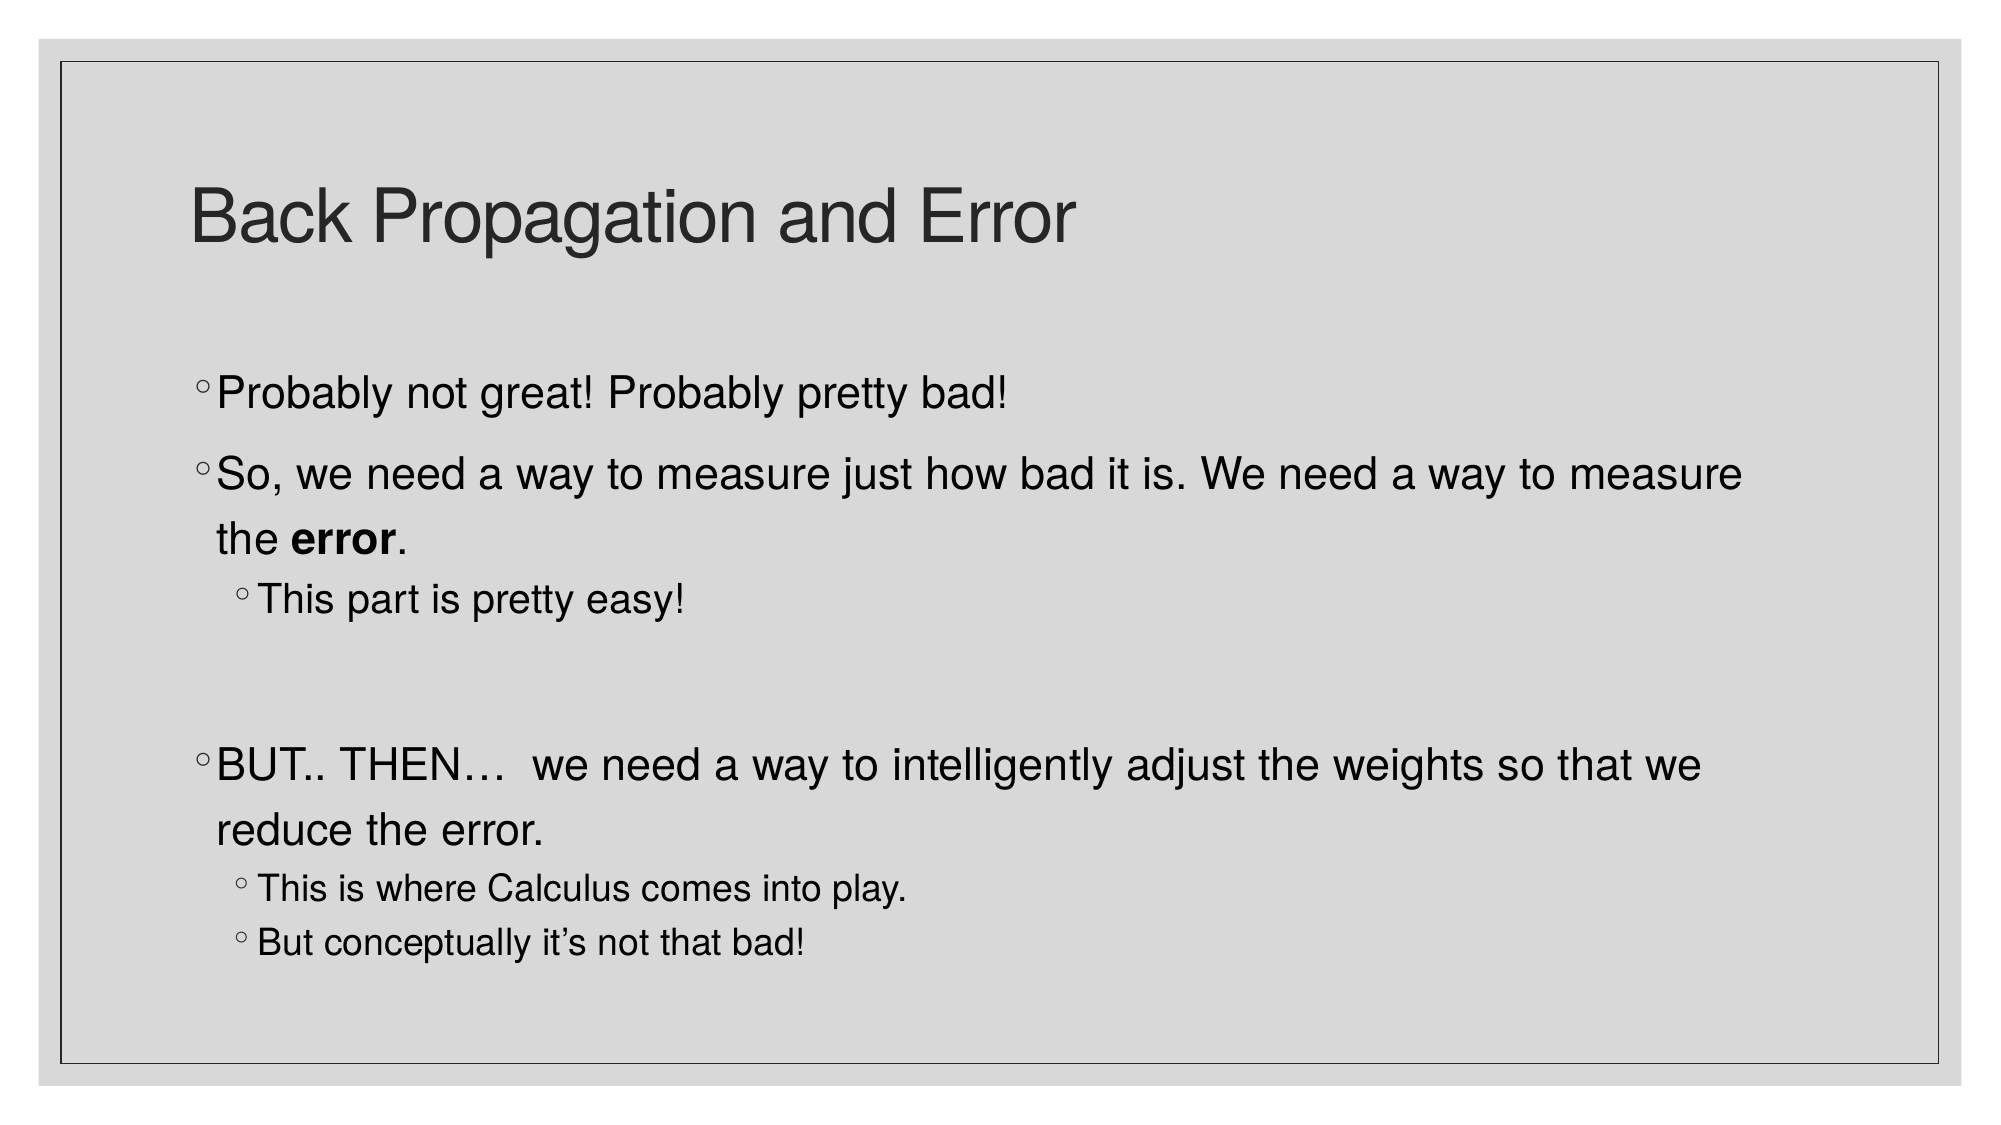

# Back Propagation and Error
Probably not great! Probably pretty bad!
So, we need a way to measure just how bad it is. We need a way to measure the error.
This part is pretty easy!

BUT.. THEN…  we need a way to intelligently adjust the weights so that we reduce the error.
This is where Calculus comes into play.
But conceptually it’s not that bad!